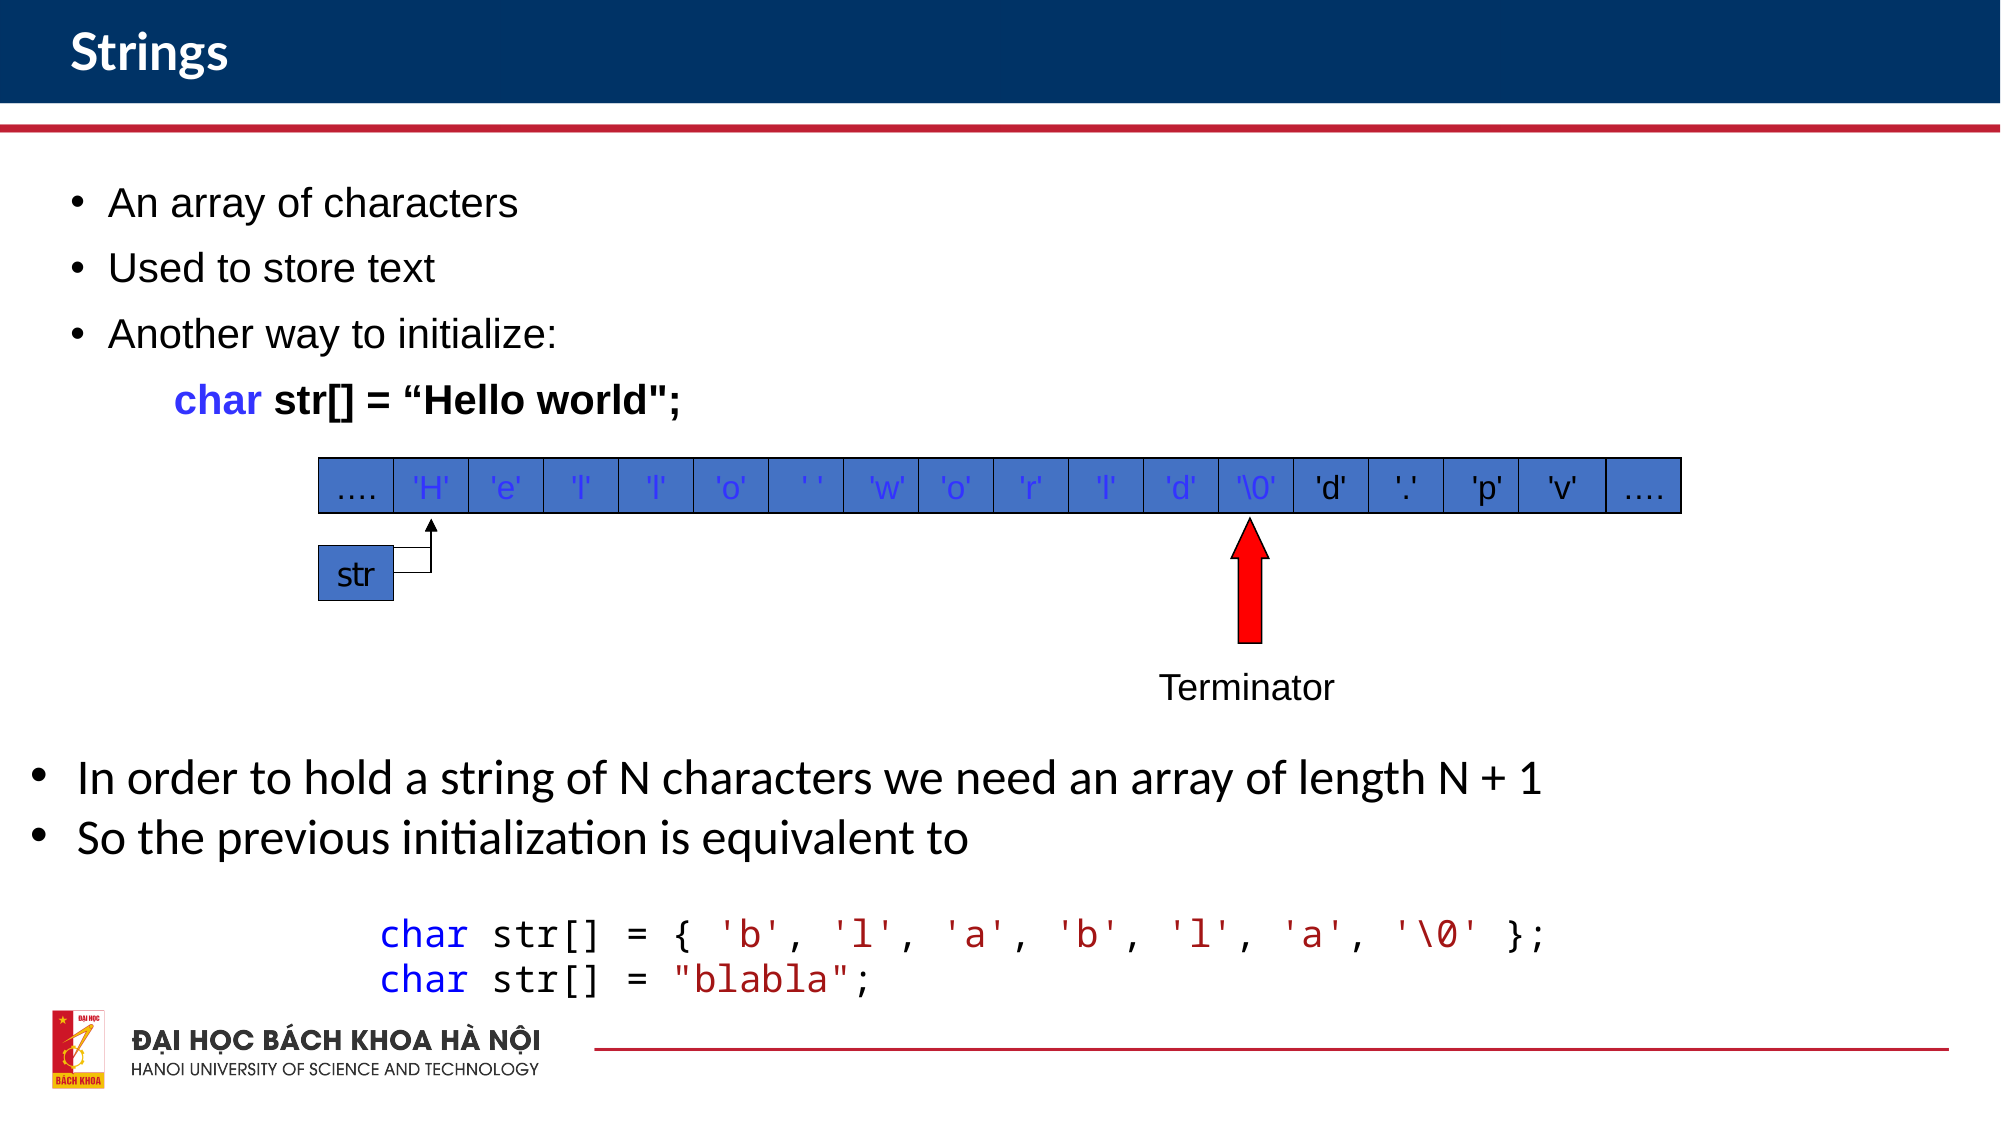

# Strings
An array of characters
Used to store text
Another way to initialize:
         char str[] = “Hello world";

….
's'
'#'
' '
'f'
'd'
'y'
'4'
'7'
'$'
'_'
'e'
'g'
'd'
'.'
'p'
'v'
….
….
'H'
'e'
'l'
'l'
'o'
' '
'w'
'o'
'r'
'l'
'd'
'g'
'd'
'.'
'p'
'v'
….
str
….
'H'
'e'
'l'
'l'
'o'
' '
'w'
'o'
'r'
'l'
'd'
'\0'
'd'
'.'
'p'
'v'
….
str

Terminator
In order to hold a string of N characters we need an array of length N + 1
So the previous initialization is equivalent to

char str[] = { 'b', 'l', 'a', 'b', 'l', 'a', '\0' };
char str[] = "blabla";